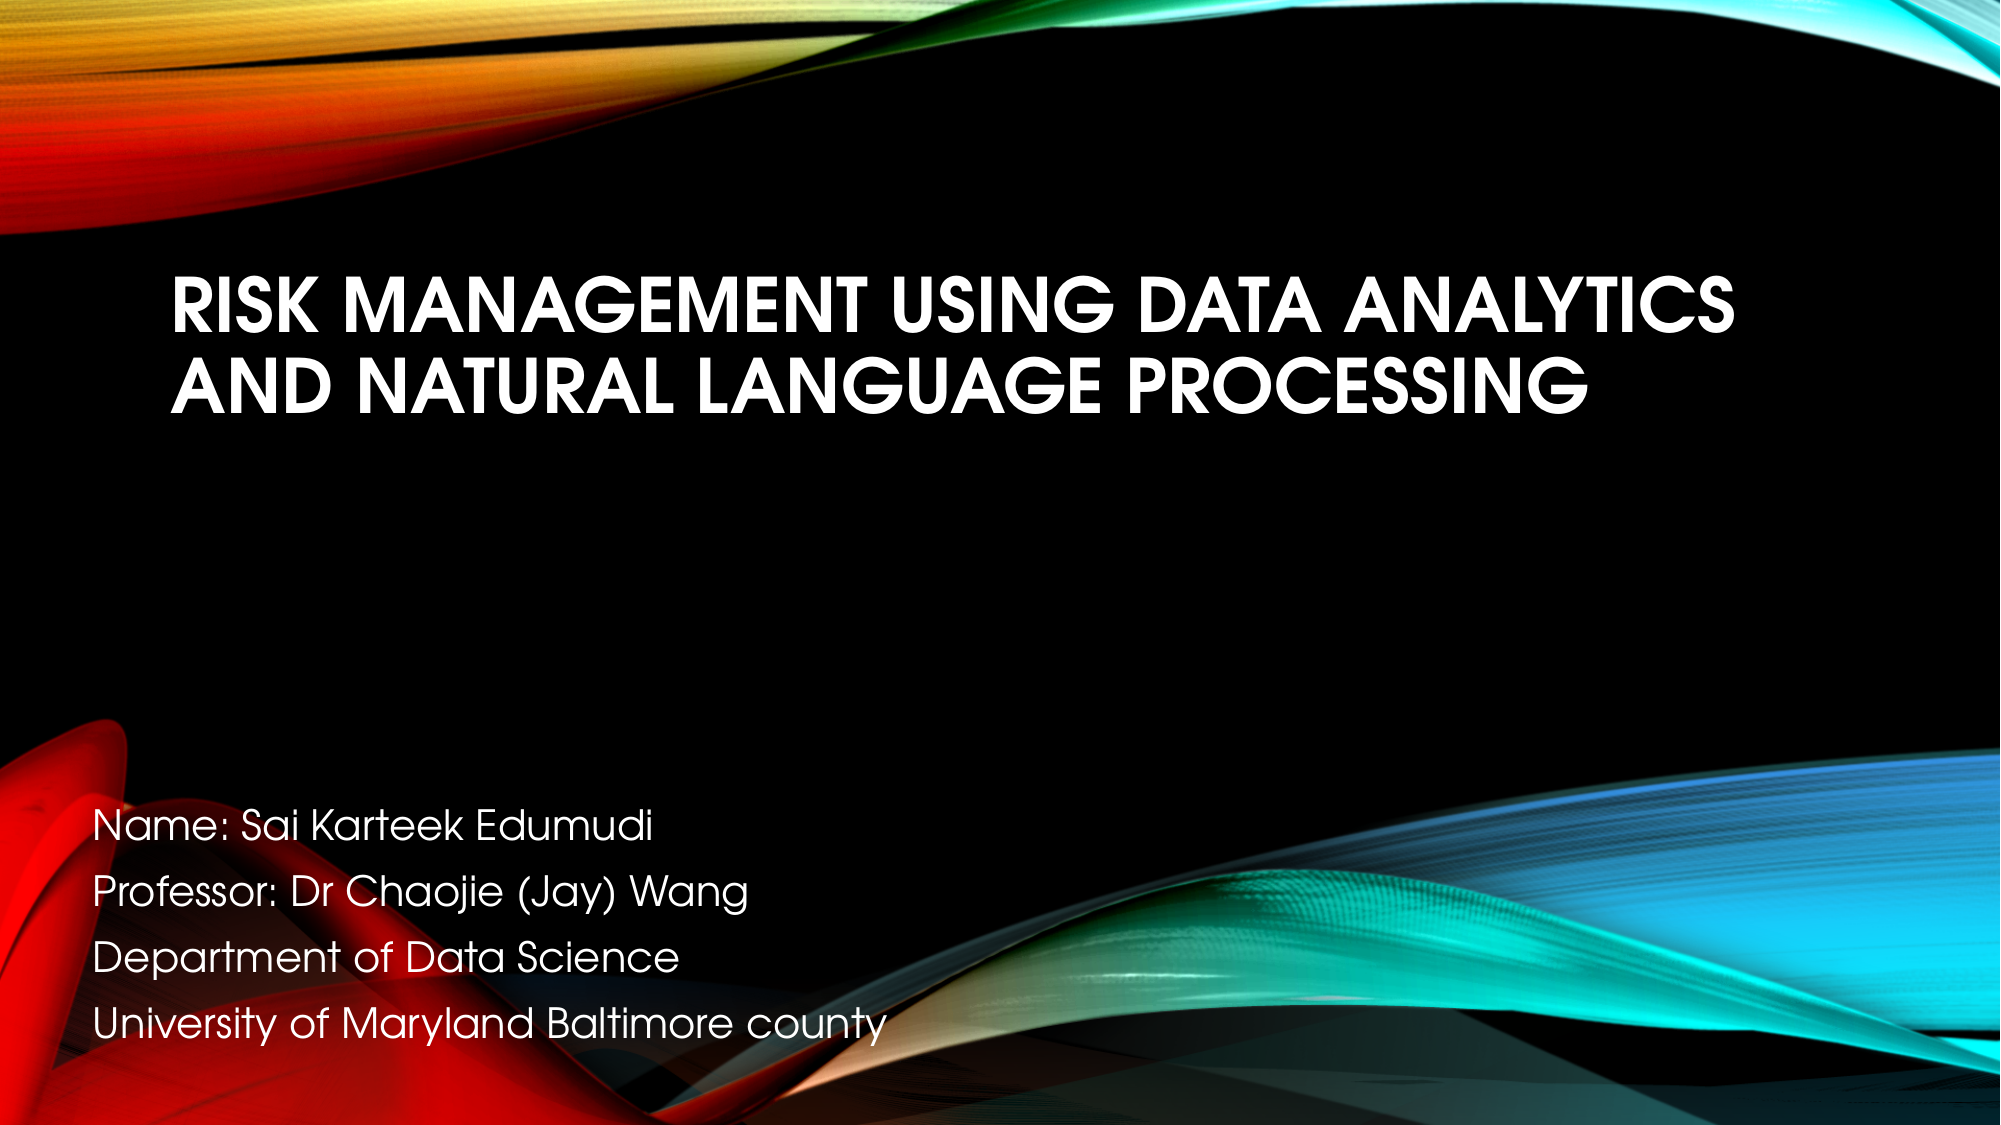

# Risk Management using data analytics and Natural Language processing
Name: Sai Karteek Edumudi
Professor: Dr Chaojie (Jay) Wang
Department of Data Science
University of Maryland Baltimore county